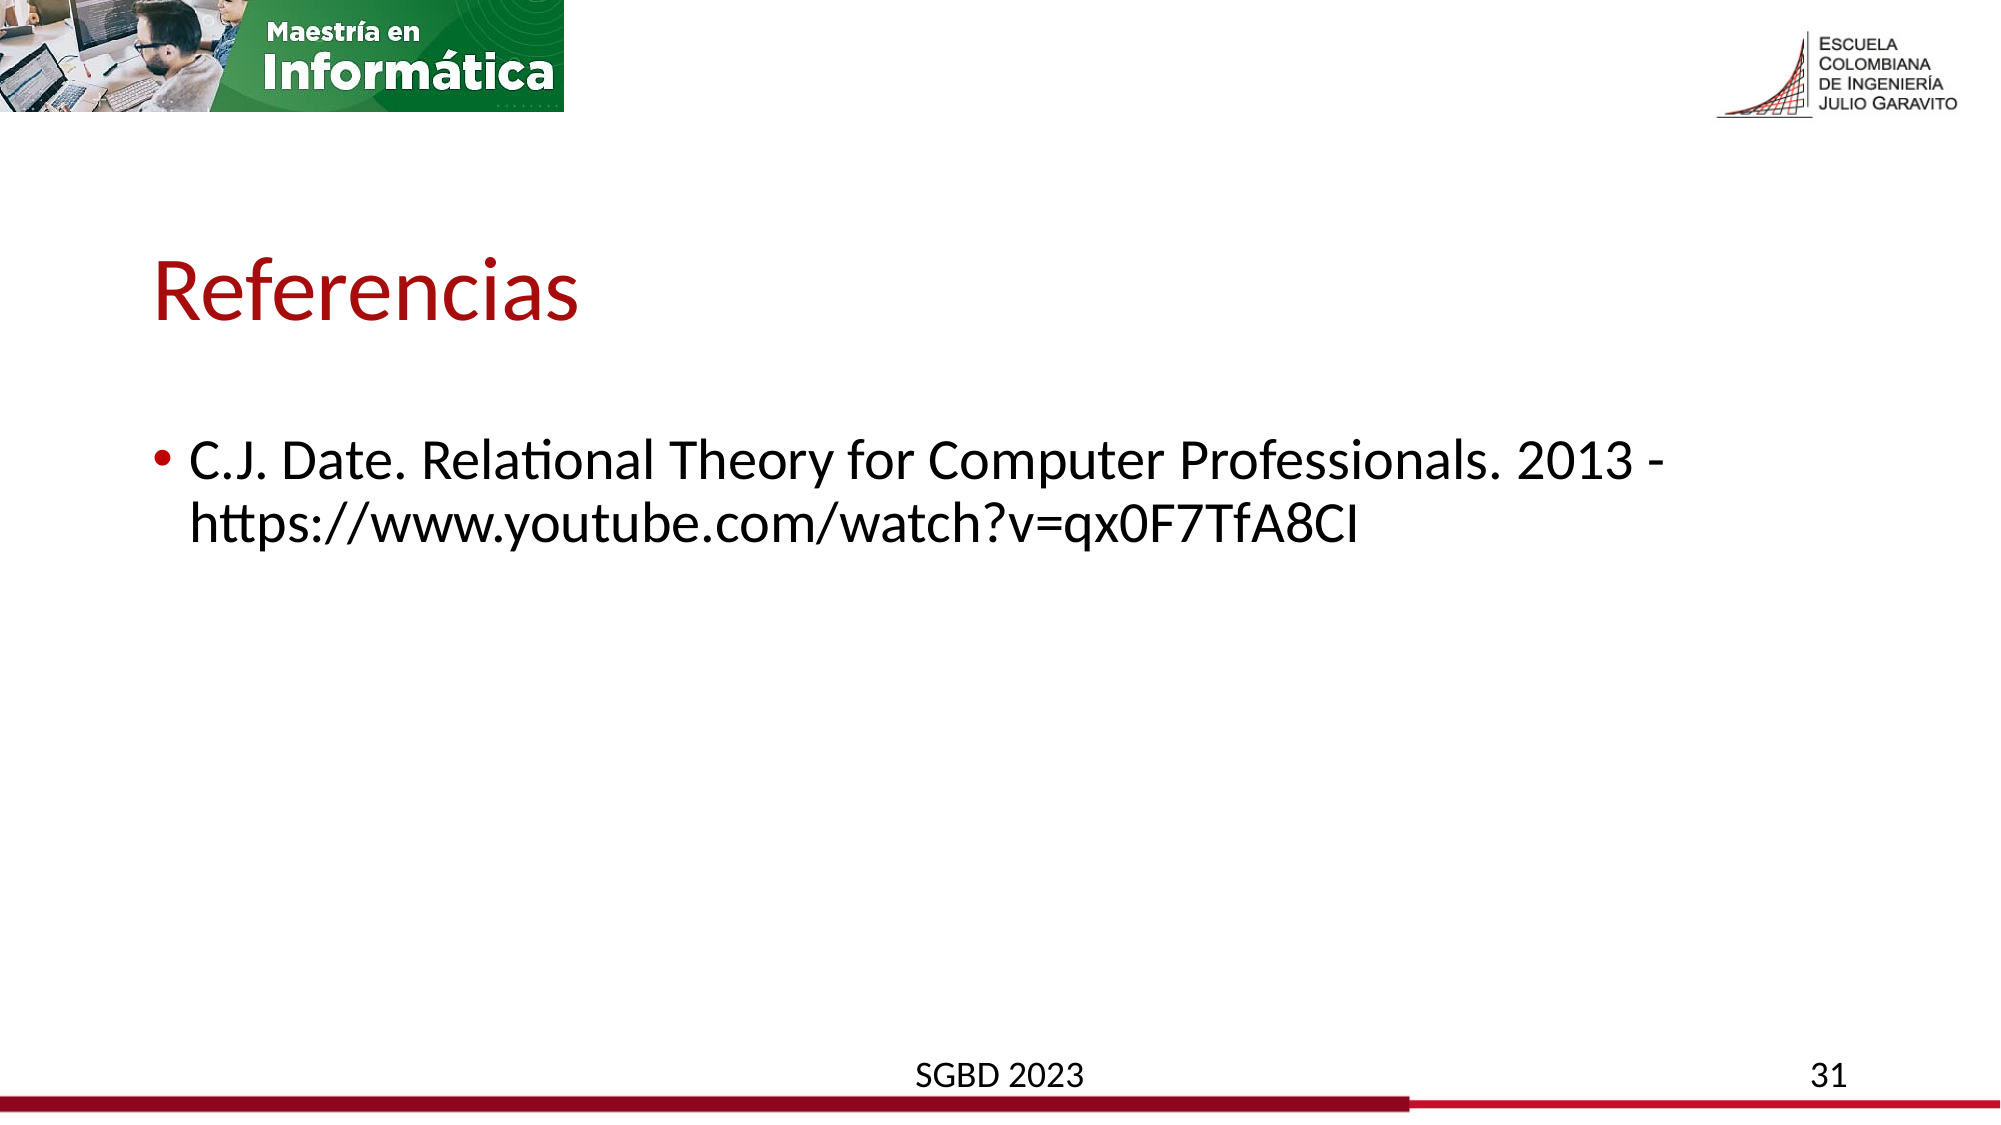

# Referencias
C.J. Date. Relational Theory for Computer Professionals. 2013 - https://www.youtube.com/watch?v=qx0F7TfA8CI
SGBD 2023
31